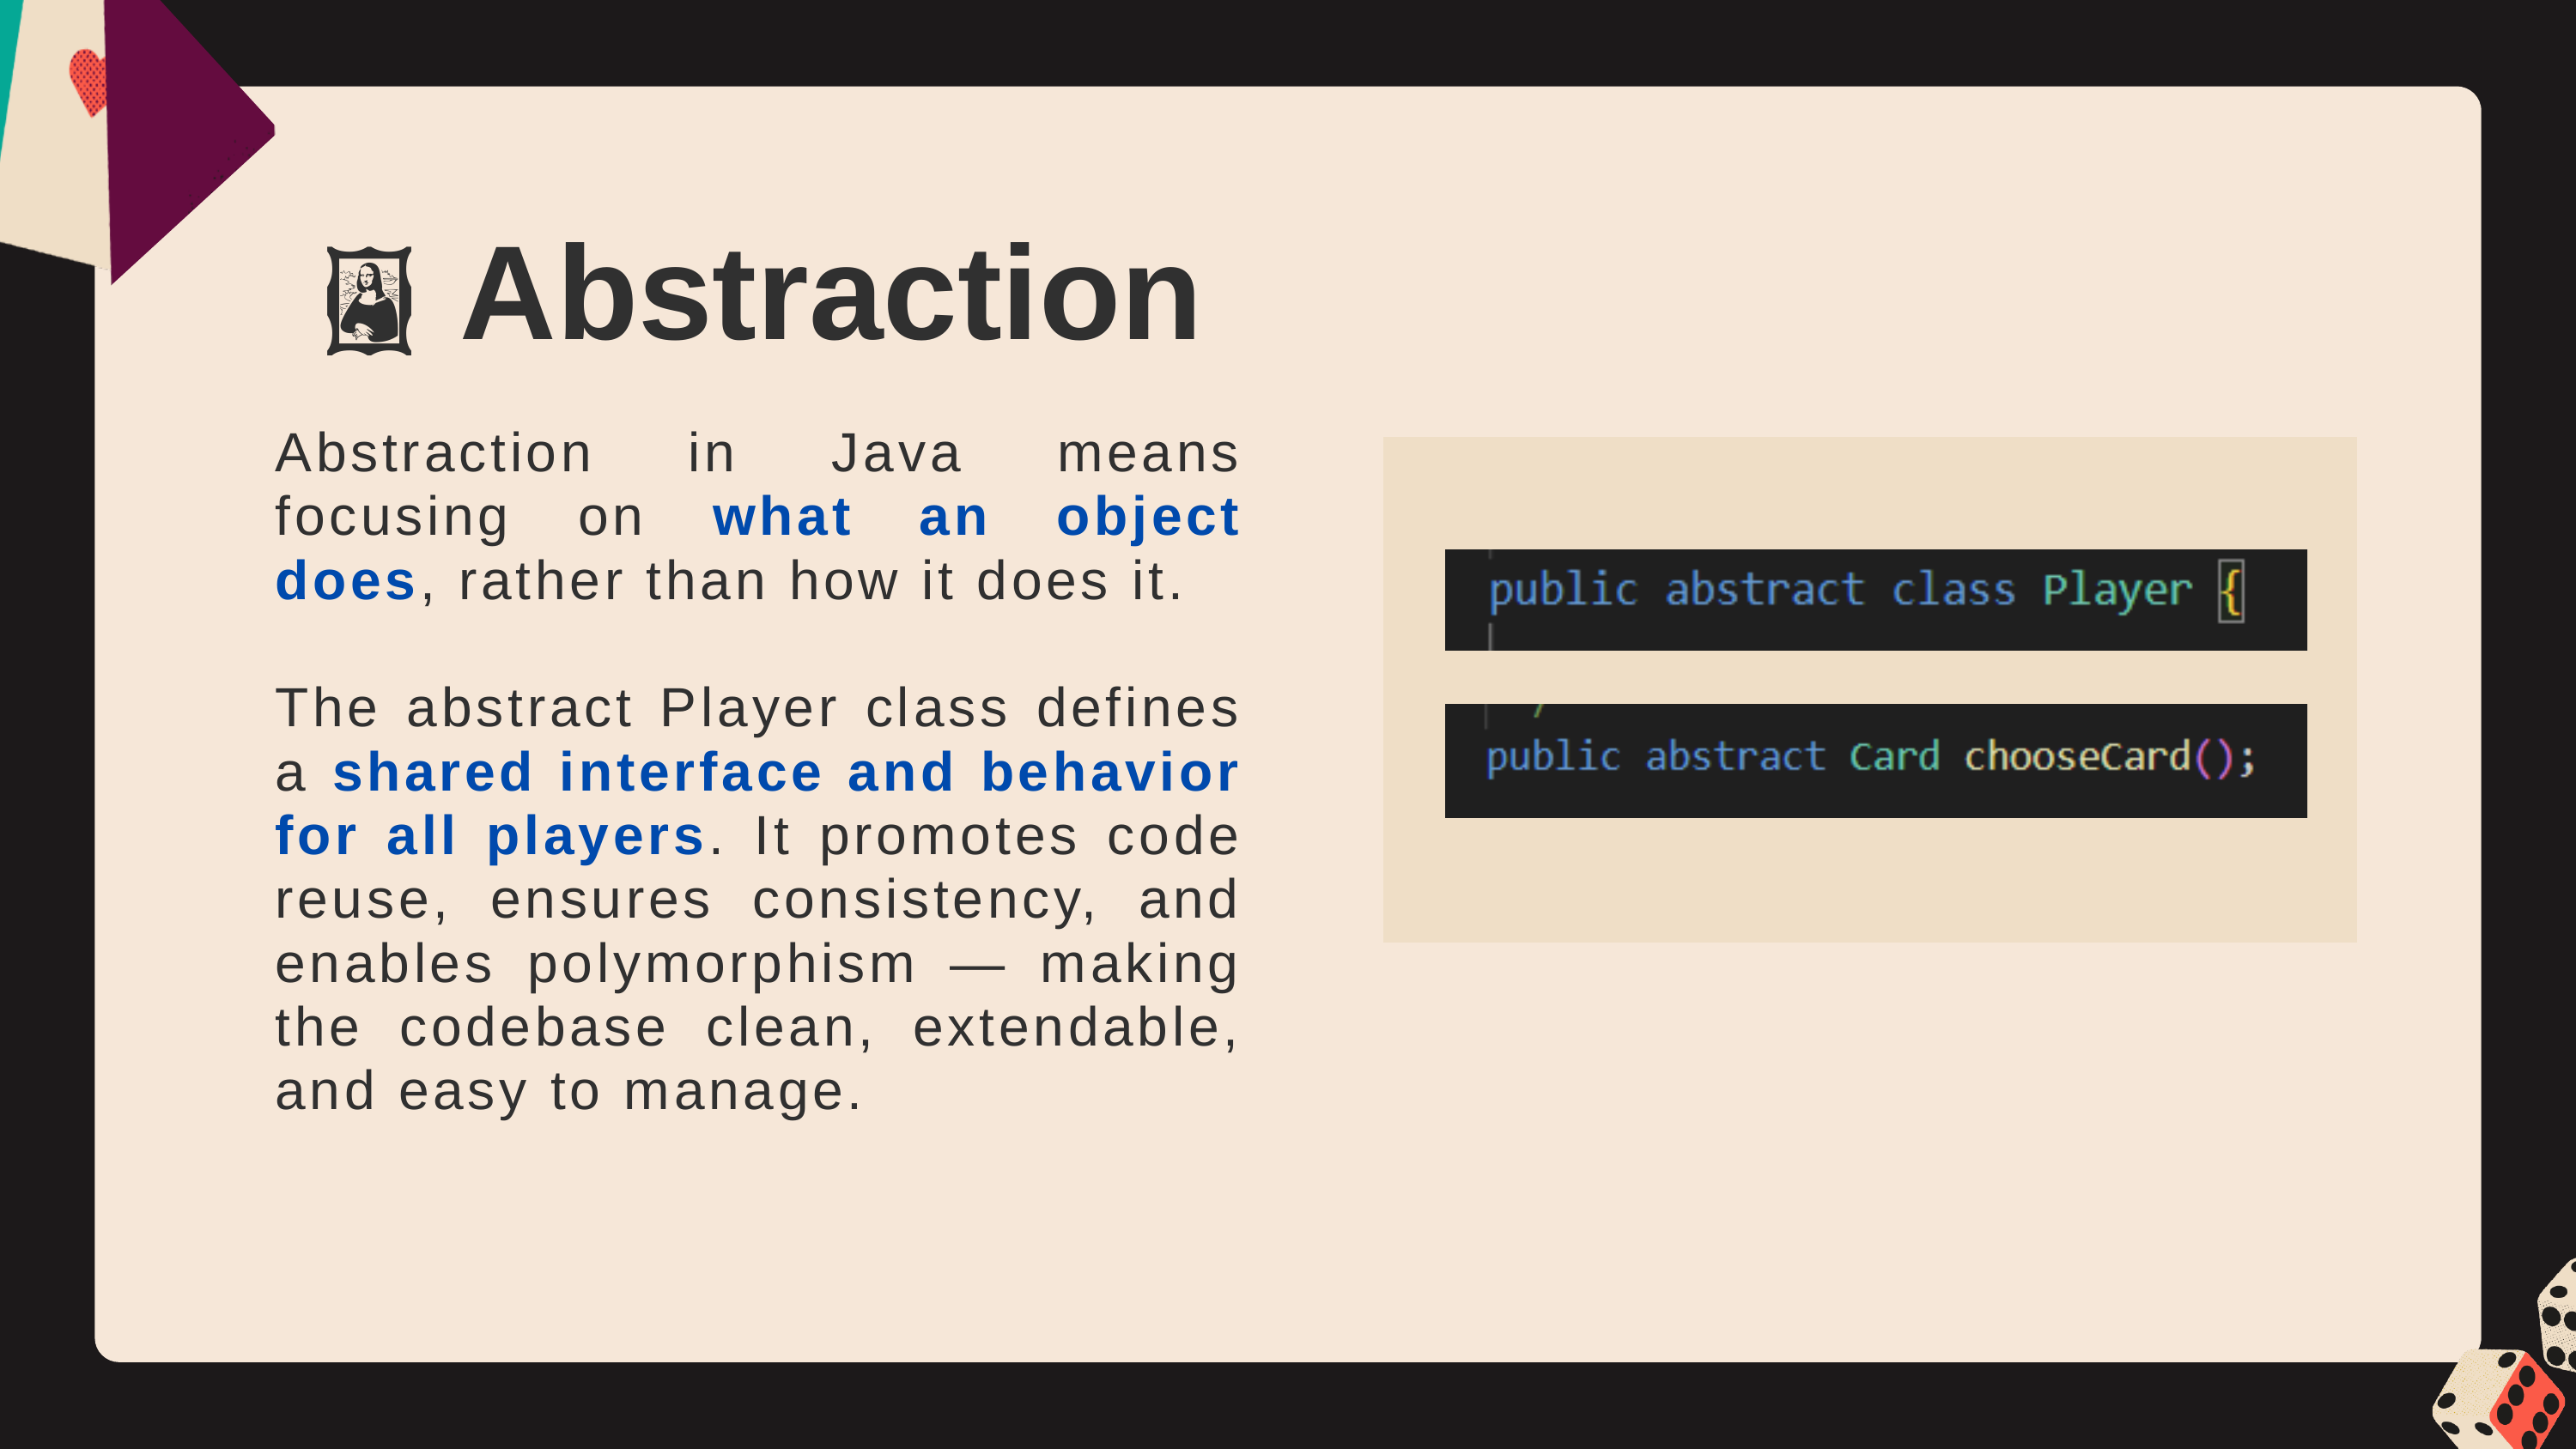

🖼️ Abstraction
Abstraction in Java means focusing on what an object does, rather than how it does it.

The abstract Player class defines a shared interface and behavior for all players. It promotes code reuse, ensures consistency, and enables polymorphism — making the codebase clean, extendable, and easy to manage.